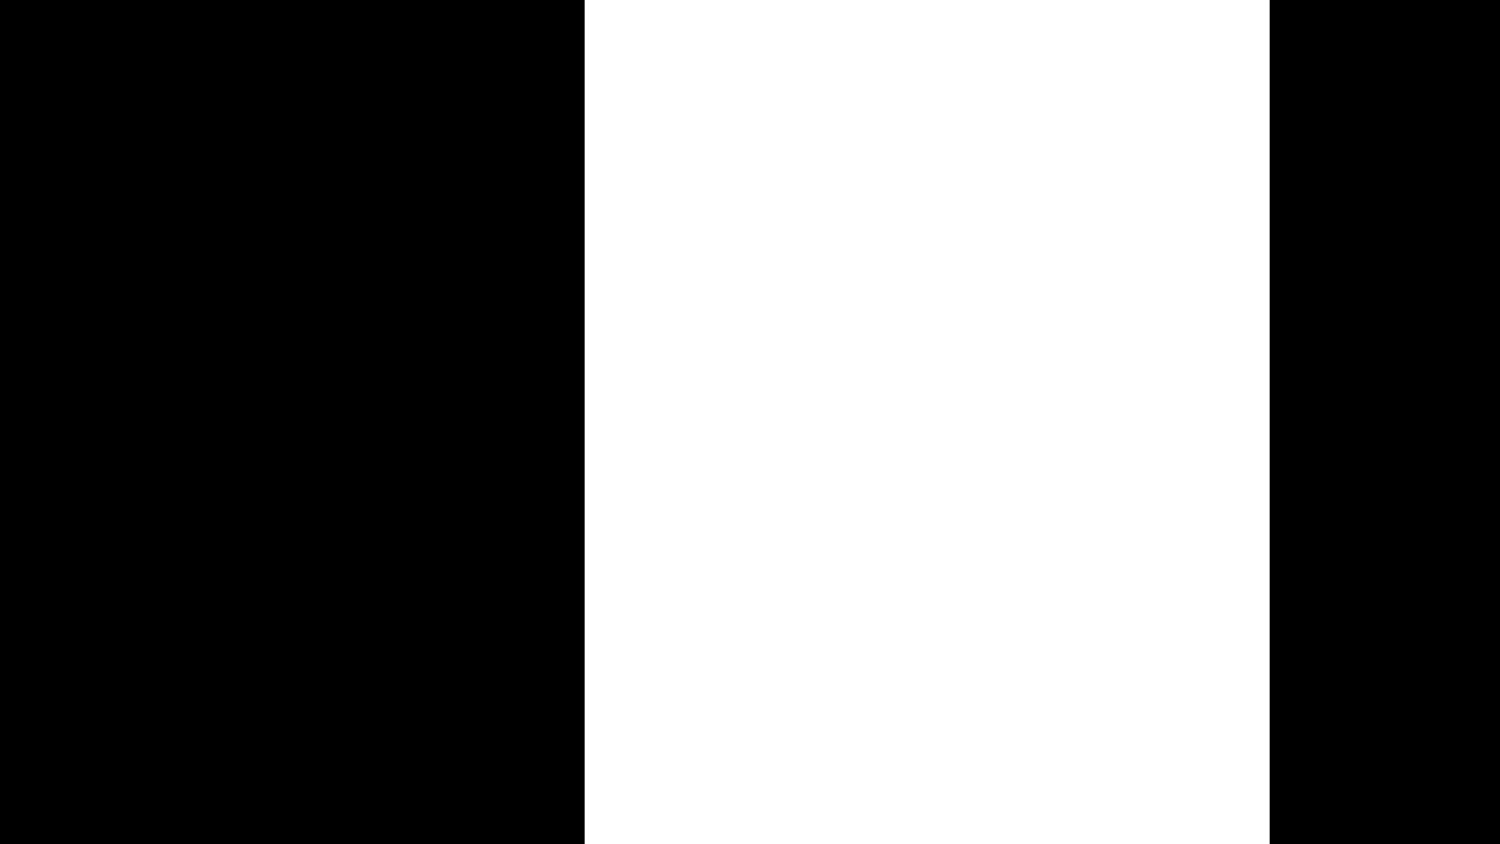

Bird Shaman
Cape Dorset
Bird Shaman
Toonoo Sharky

gk }nr